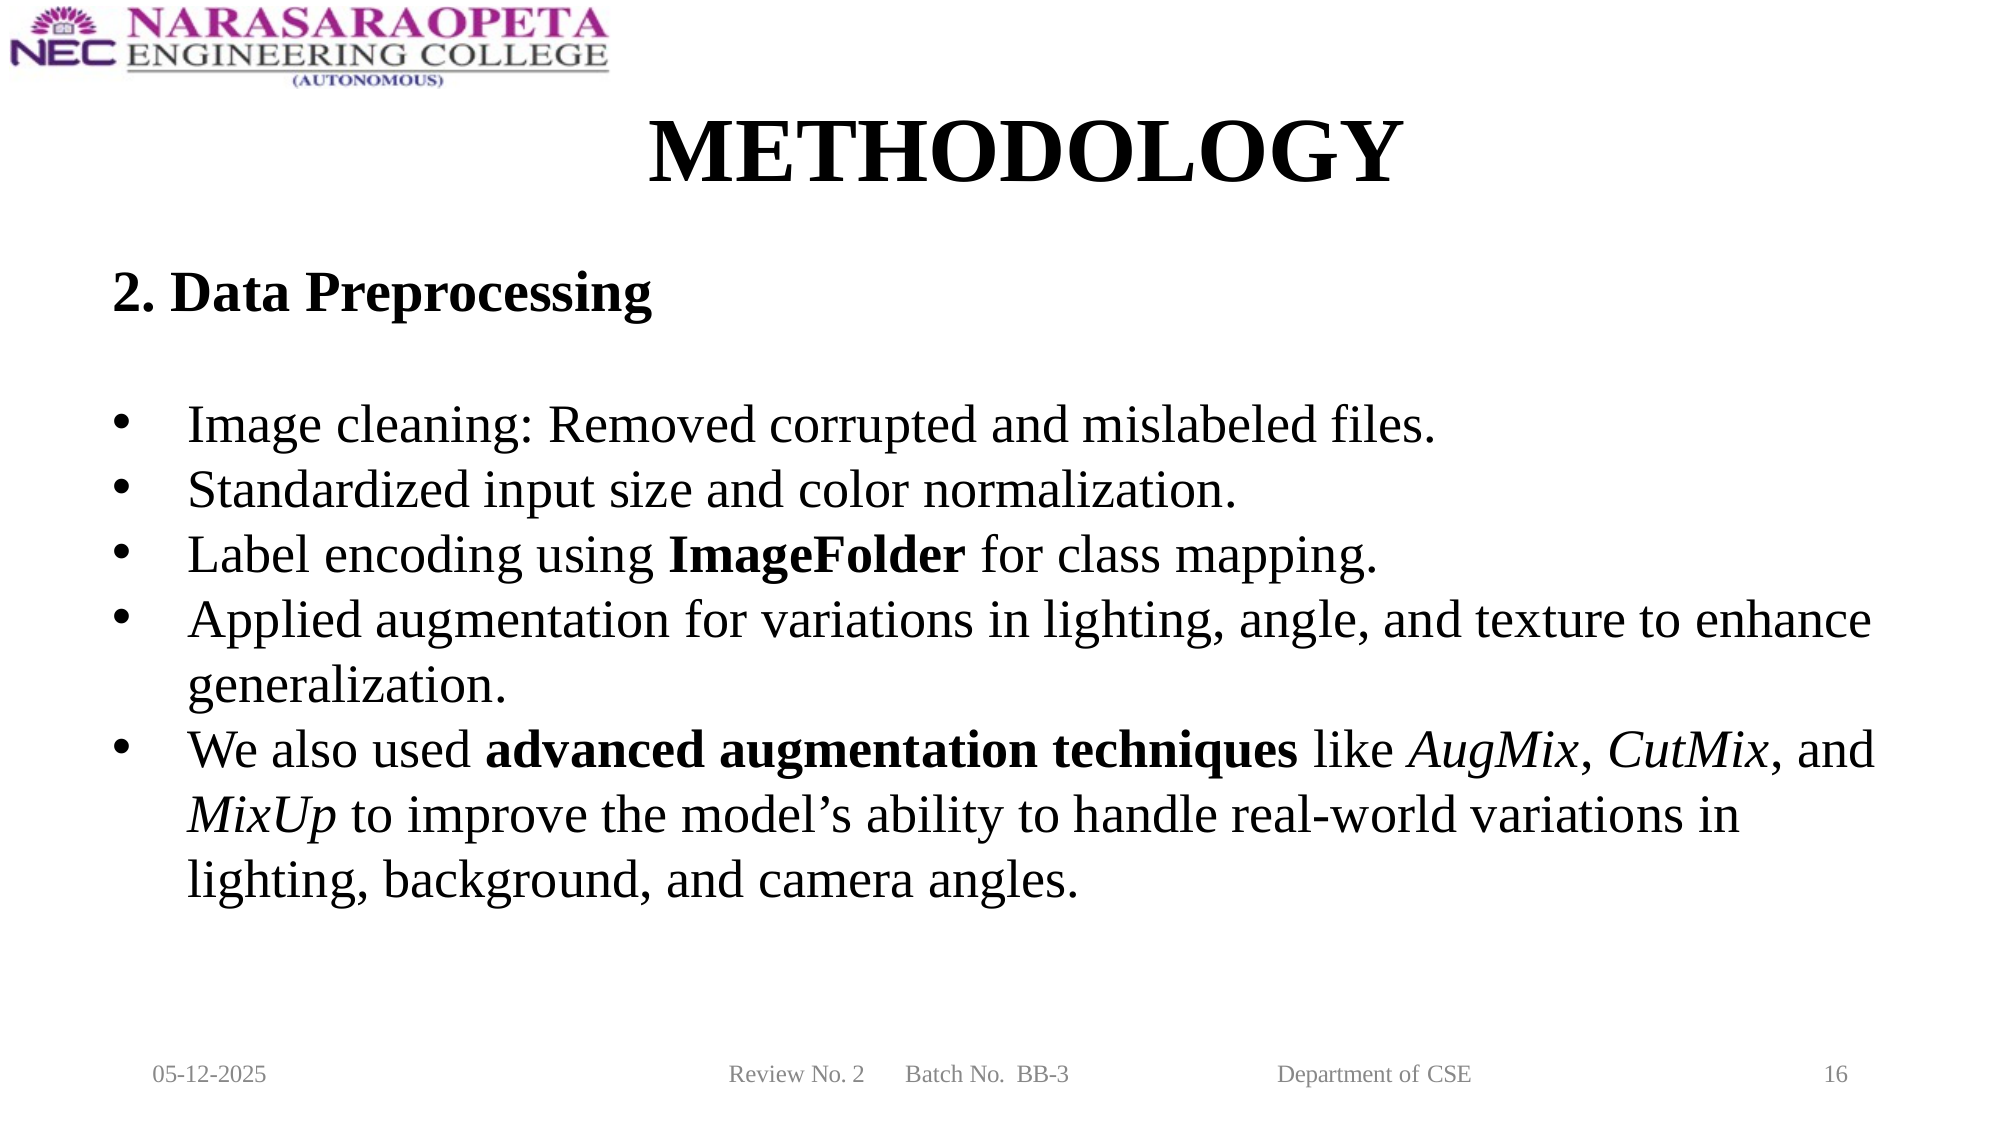

# METHODOLOGY
2. Data Preprocessing

Image cleaning: Removed corrupted and mislabeled files.
Standardized input size and color normalization.
Label encoding using ImageFolder for class mapping.
Applied augmentation for variations in lighting, angle, and texture to enhance generalization.
We also used advanced augmentation techniques like AugMix, CutMix, and MixUp to improve the model’s ability to handle real-world variations in lighting, background, and camera angles.

Department of CSE
05-12-2025

Review No. 2
Batch No.  BB-3
16